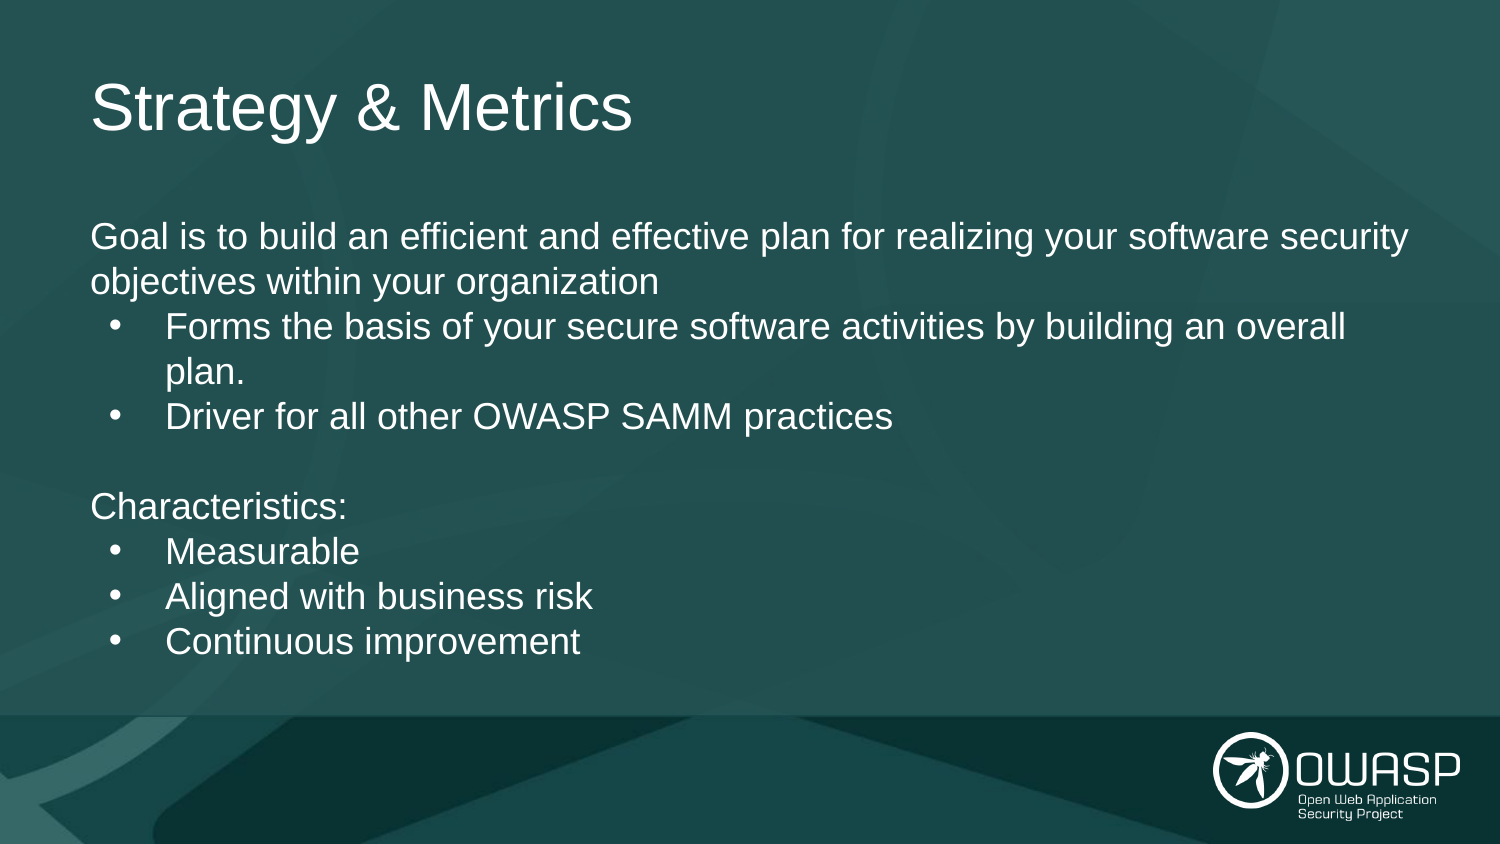

# Strategy & Metrics
Goal is to build an efficient and effective plan for realizing your software security objectives within your organization
Forms the basis of your secure software activities by building an overall plan.
Driver for all other OWASP SAMM practices

Characteristics:
Measurable
Aligned with business risk
Continuous improvement